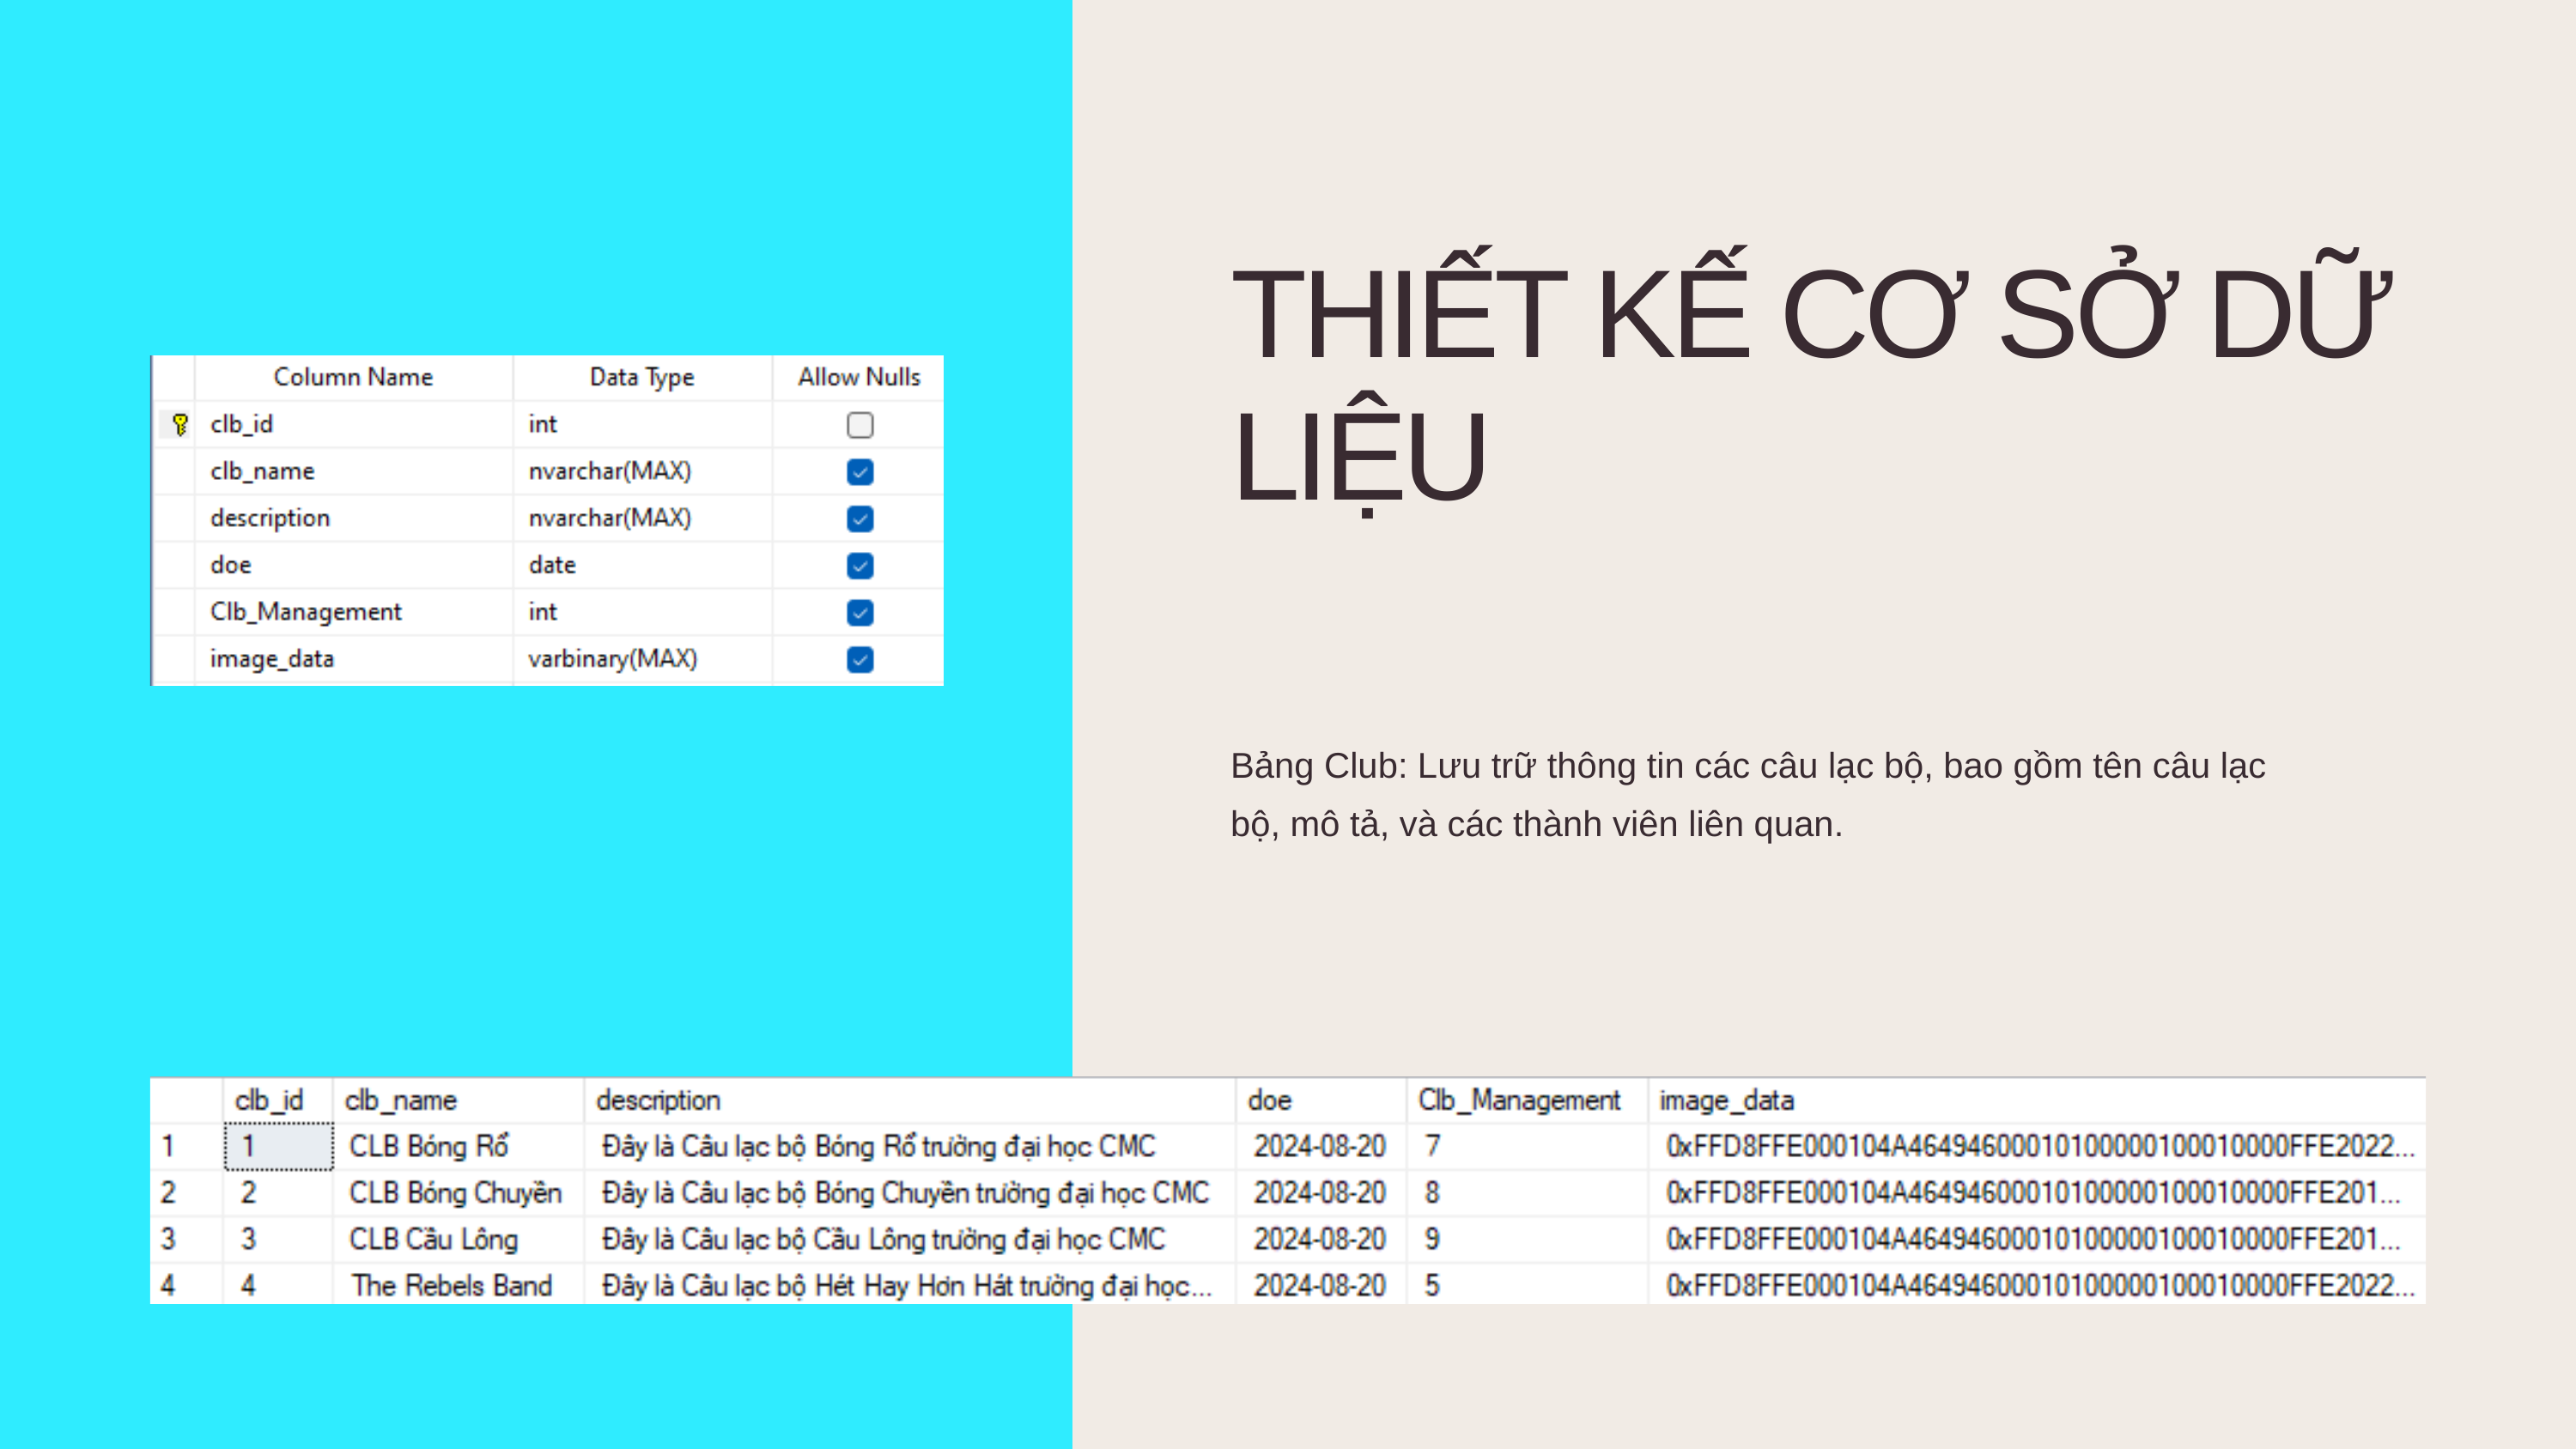

THIẾT KẾ CƠ SỞ DỮ LIỆU

Bảng Club: Lưu trữ thông tin các câu lạc bộ, bao gồm tên câu lạc bộ, mô tả, và các thành viên liên quan.